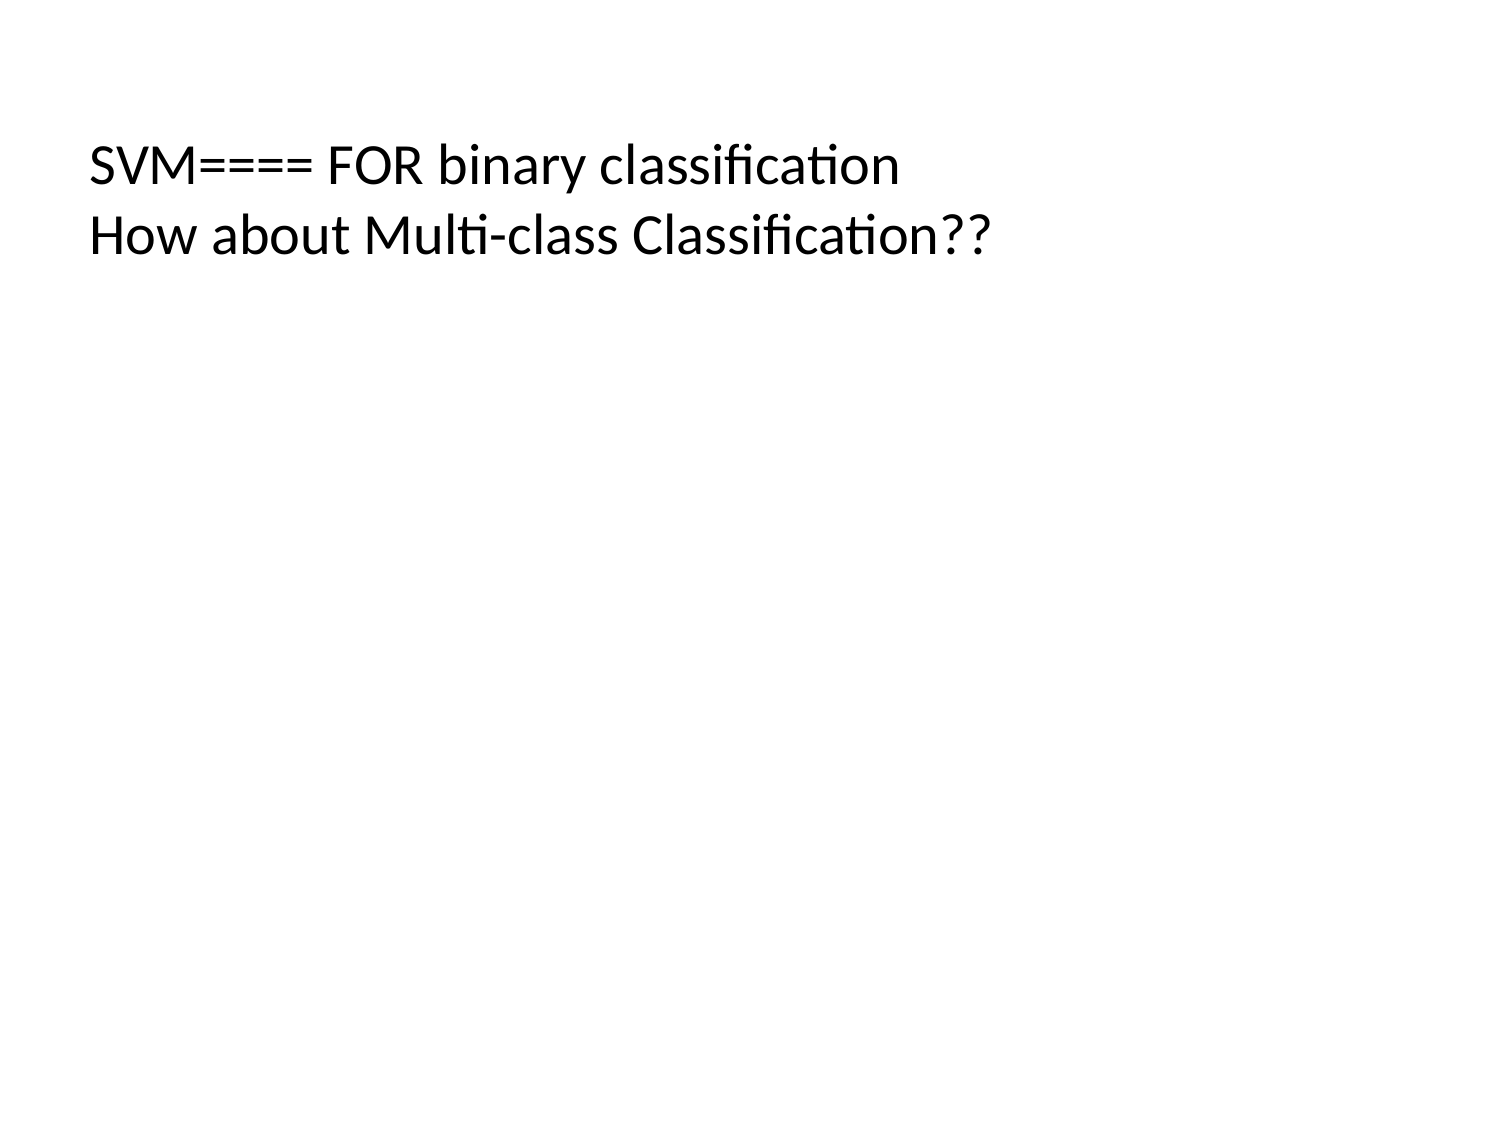

SVM==== FOR binary classification
How about Multi-class Classification??